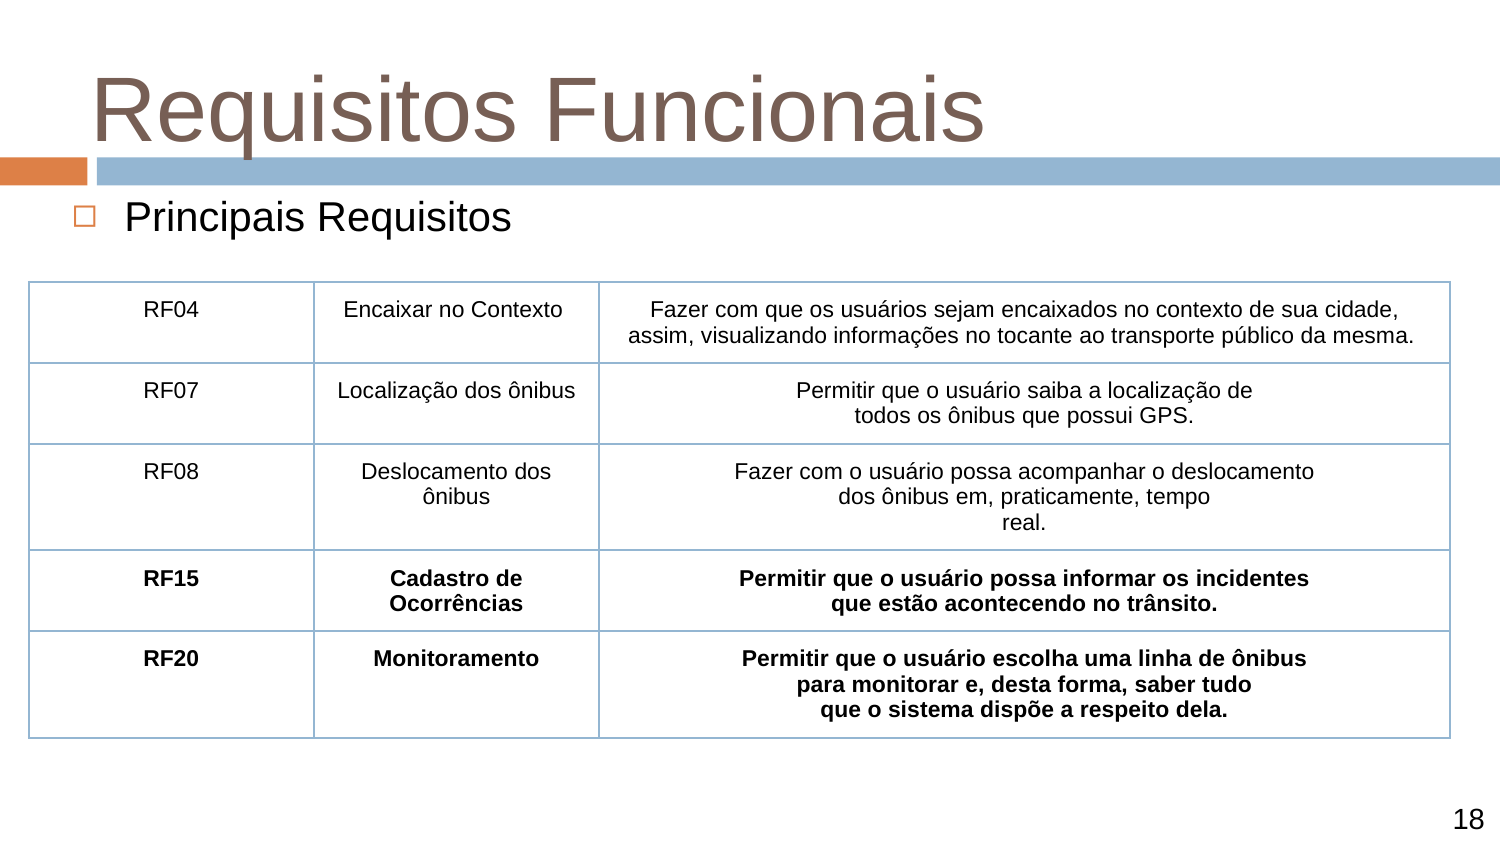

# Requisitos Funcionais
Principais Requisitos
| RF04 | Encaixar no Contexto | Fazer com que os usuários sejam encaixados no contexto de sua cidade, assim, visualizando informações no tocante ao transporte público da mesma. |
| --- | --- | --- |
| RF07 | Localização dos ônibus | Permitir que o usuário saiba a localização de todos os ônibus que possui GPS. |
| RF08 | Deslocamento dos ônibus | Fazer com o usuário possa acompanhar o deslocamento dos ônibus em, praticamente, tempo real. |
| RF15 | Cadastro de Ocorrências | Permitir que o usuário possa informar os incidentes que estão acontecendo no trânsito. |
| RF20 | Monitoramento | Permitir que o usuário escolha uma linha de ônibus para monitorar e, desta forma, saber tudo que o sistema dispõe a respeito dela. |
18